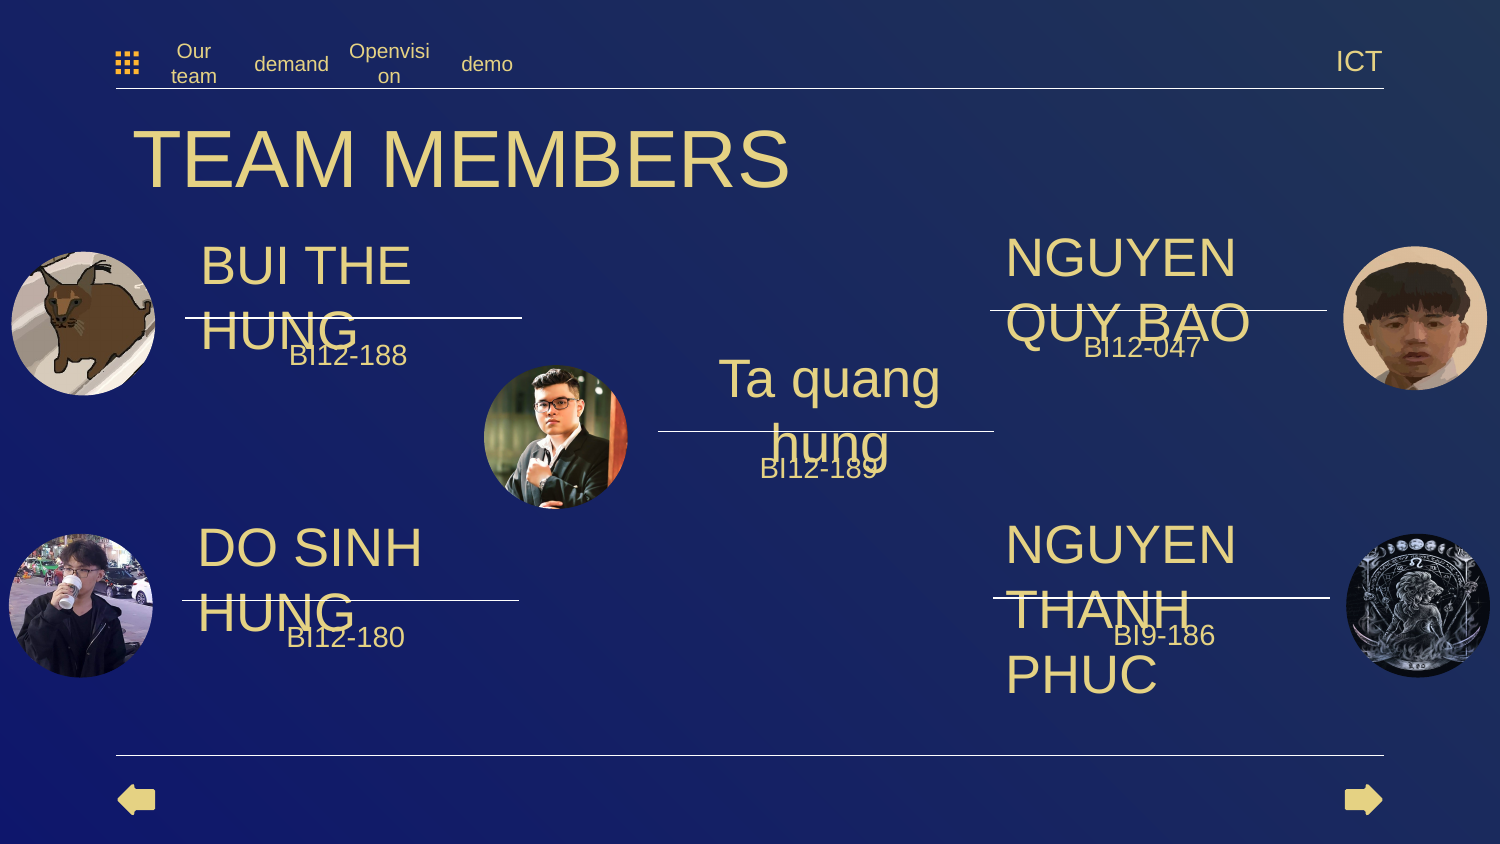

ICT
Our team
demand
Openvision

demo

TEAM MEMBERS
NGUYEN QUY BAO
# BUI THE HUNG

BI12-047
BI12-188
Ta quang hung

BI12-189

NGUYEN THANH PHUC
DO SINH HUNG

BI9-186
BI12-180